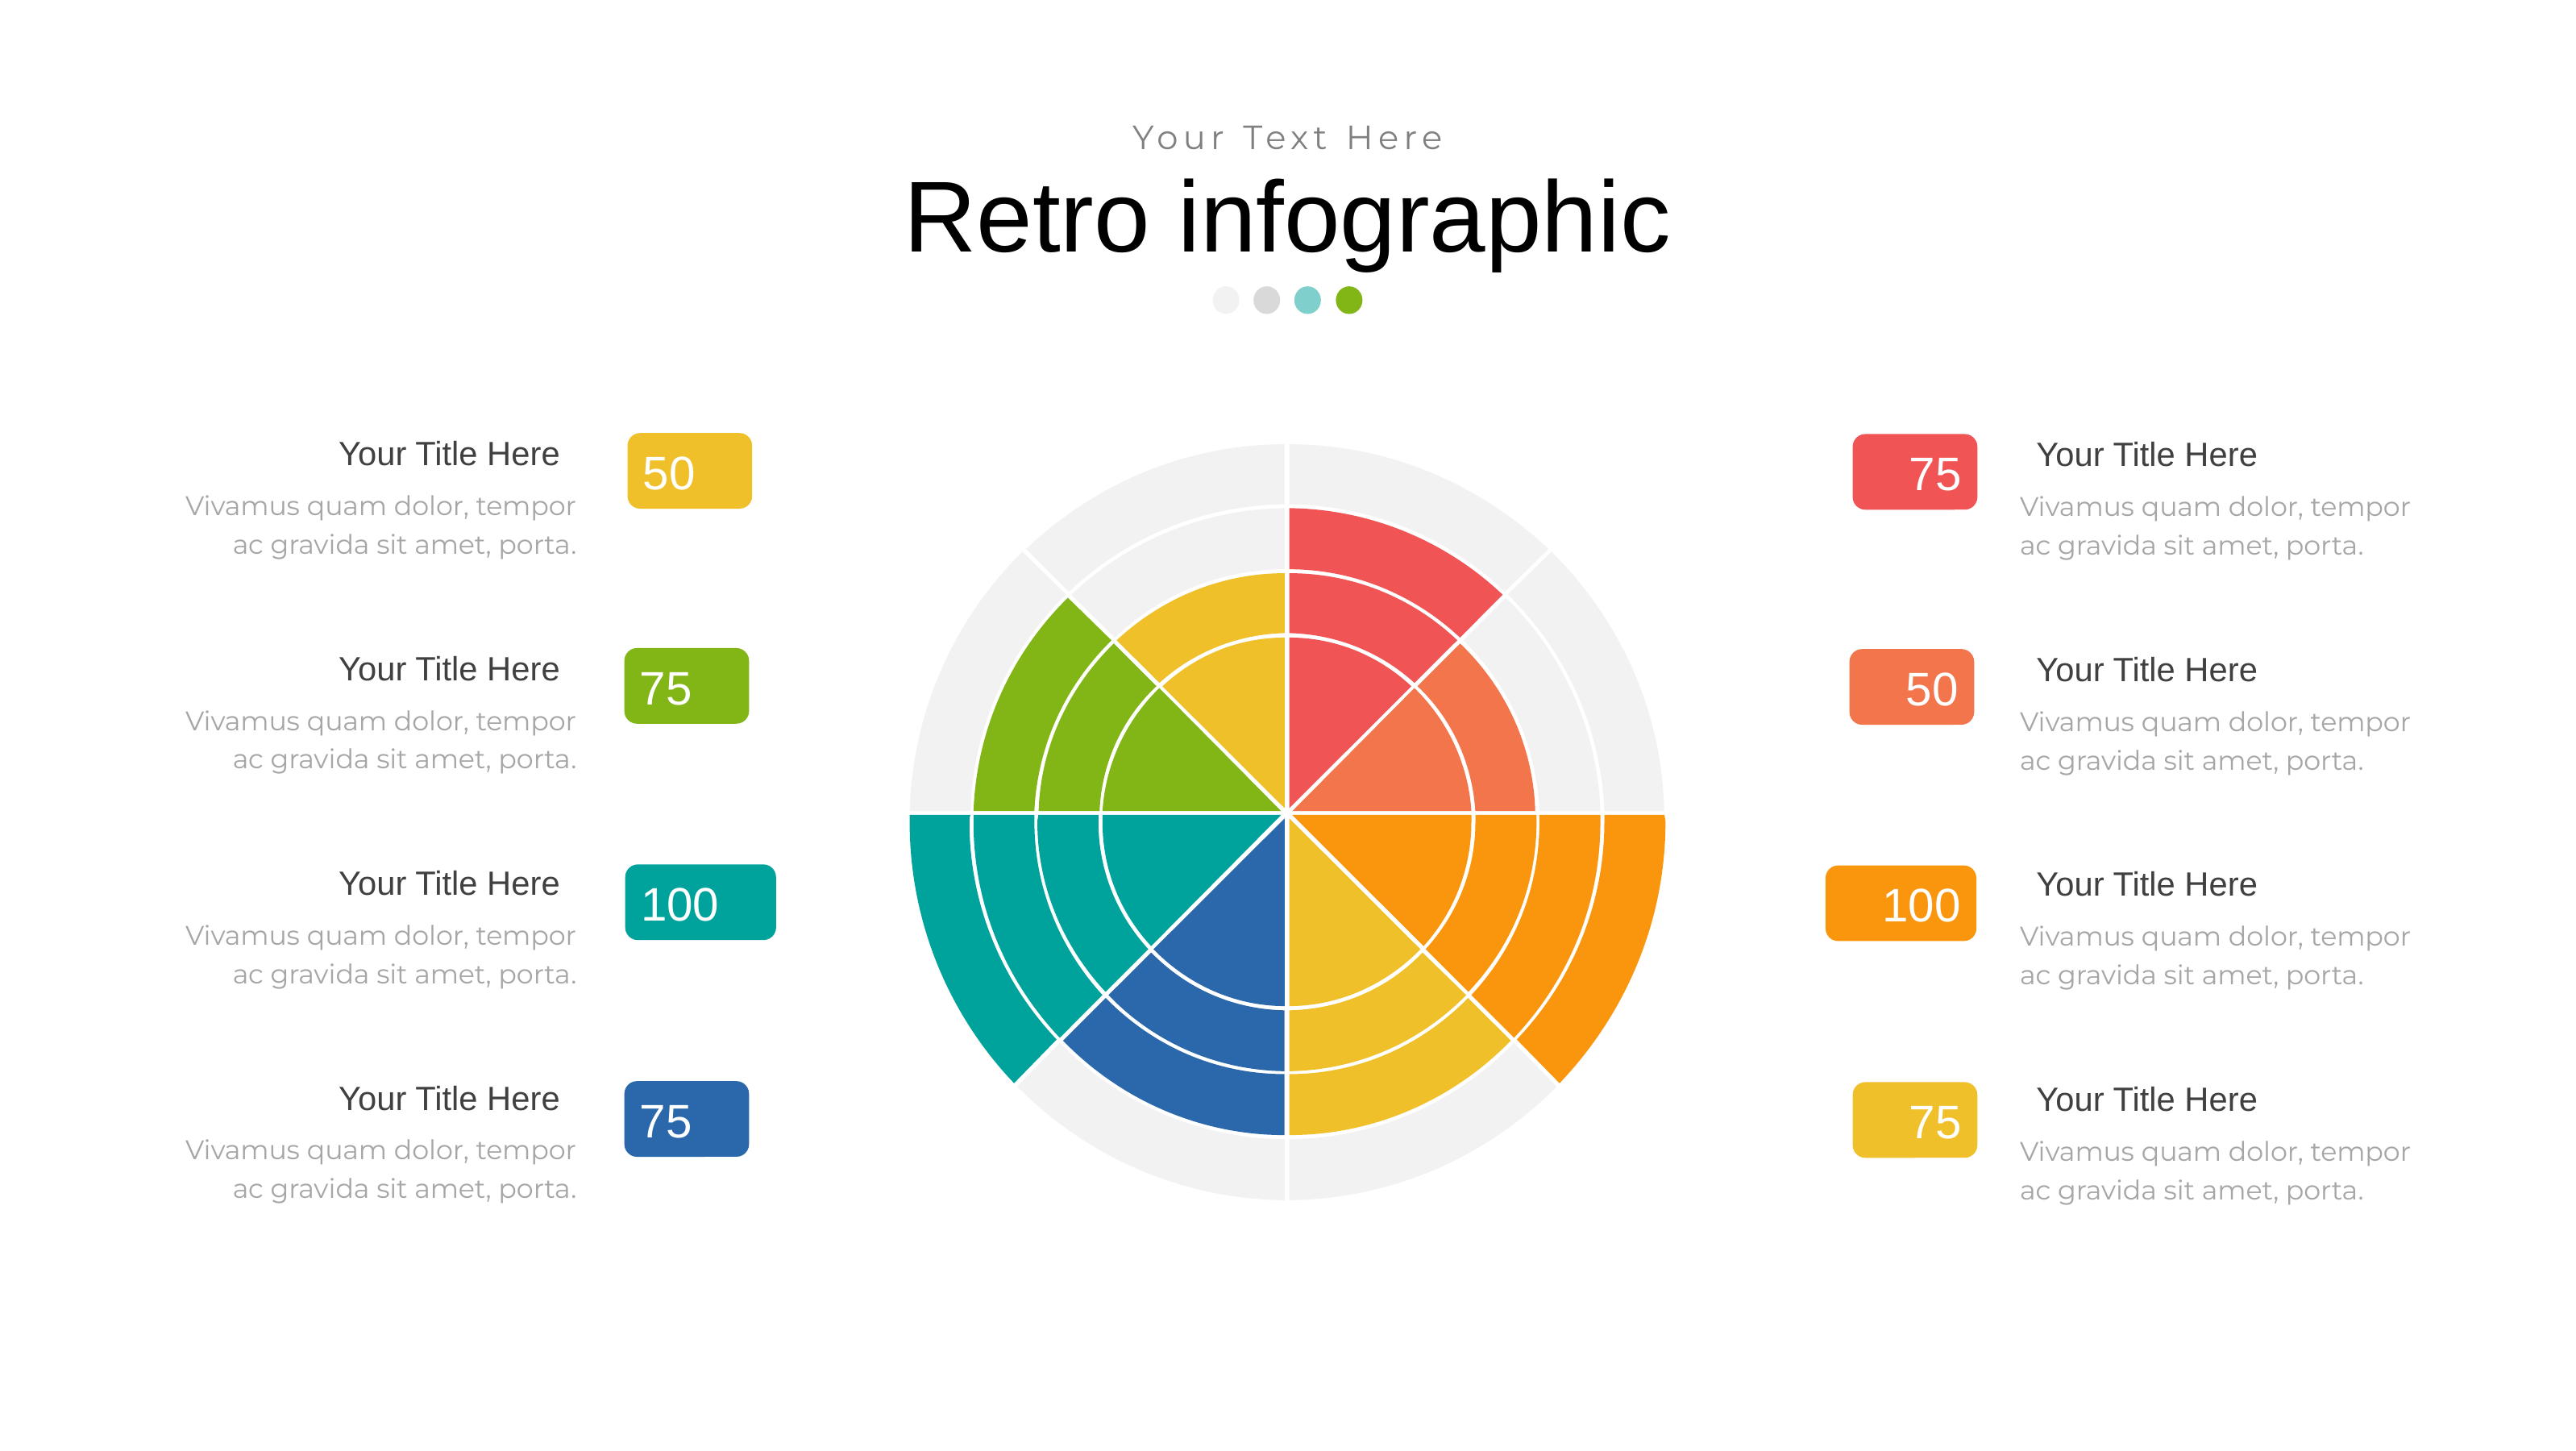

Your Text Here

Retro infographic

Your Title Here
Your Title Here
50%
75%

Vivamus quam dolor, tempor ac gravida sit amet, porta.
Vivamus quam dolor, tempor ac gravida sit amet, porta.
Your Title Here
Your Title Here
75%
50%
Vivamus quam dolor, tempor ac gravida sit amet, porta.
Vivamus quam dolor, tempor ac gravida sit amet, porta.
Your Title Here
Your Title Here
100%
100%
Vivamus quam dolor, tempor ac gravida sit amet, porta.
Vivamus quam dolor, tempor ac gravida sit amet, porta.
Your Title Here
Your Title Here
75%
75%
Vivamus quam dolor, tempor ac gravida sit amet, porta.
Vivamus quam dolor, tempor ac gravida sit amet, porta.